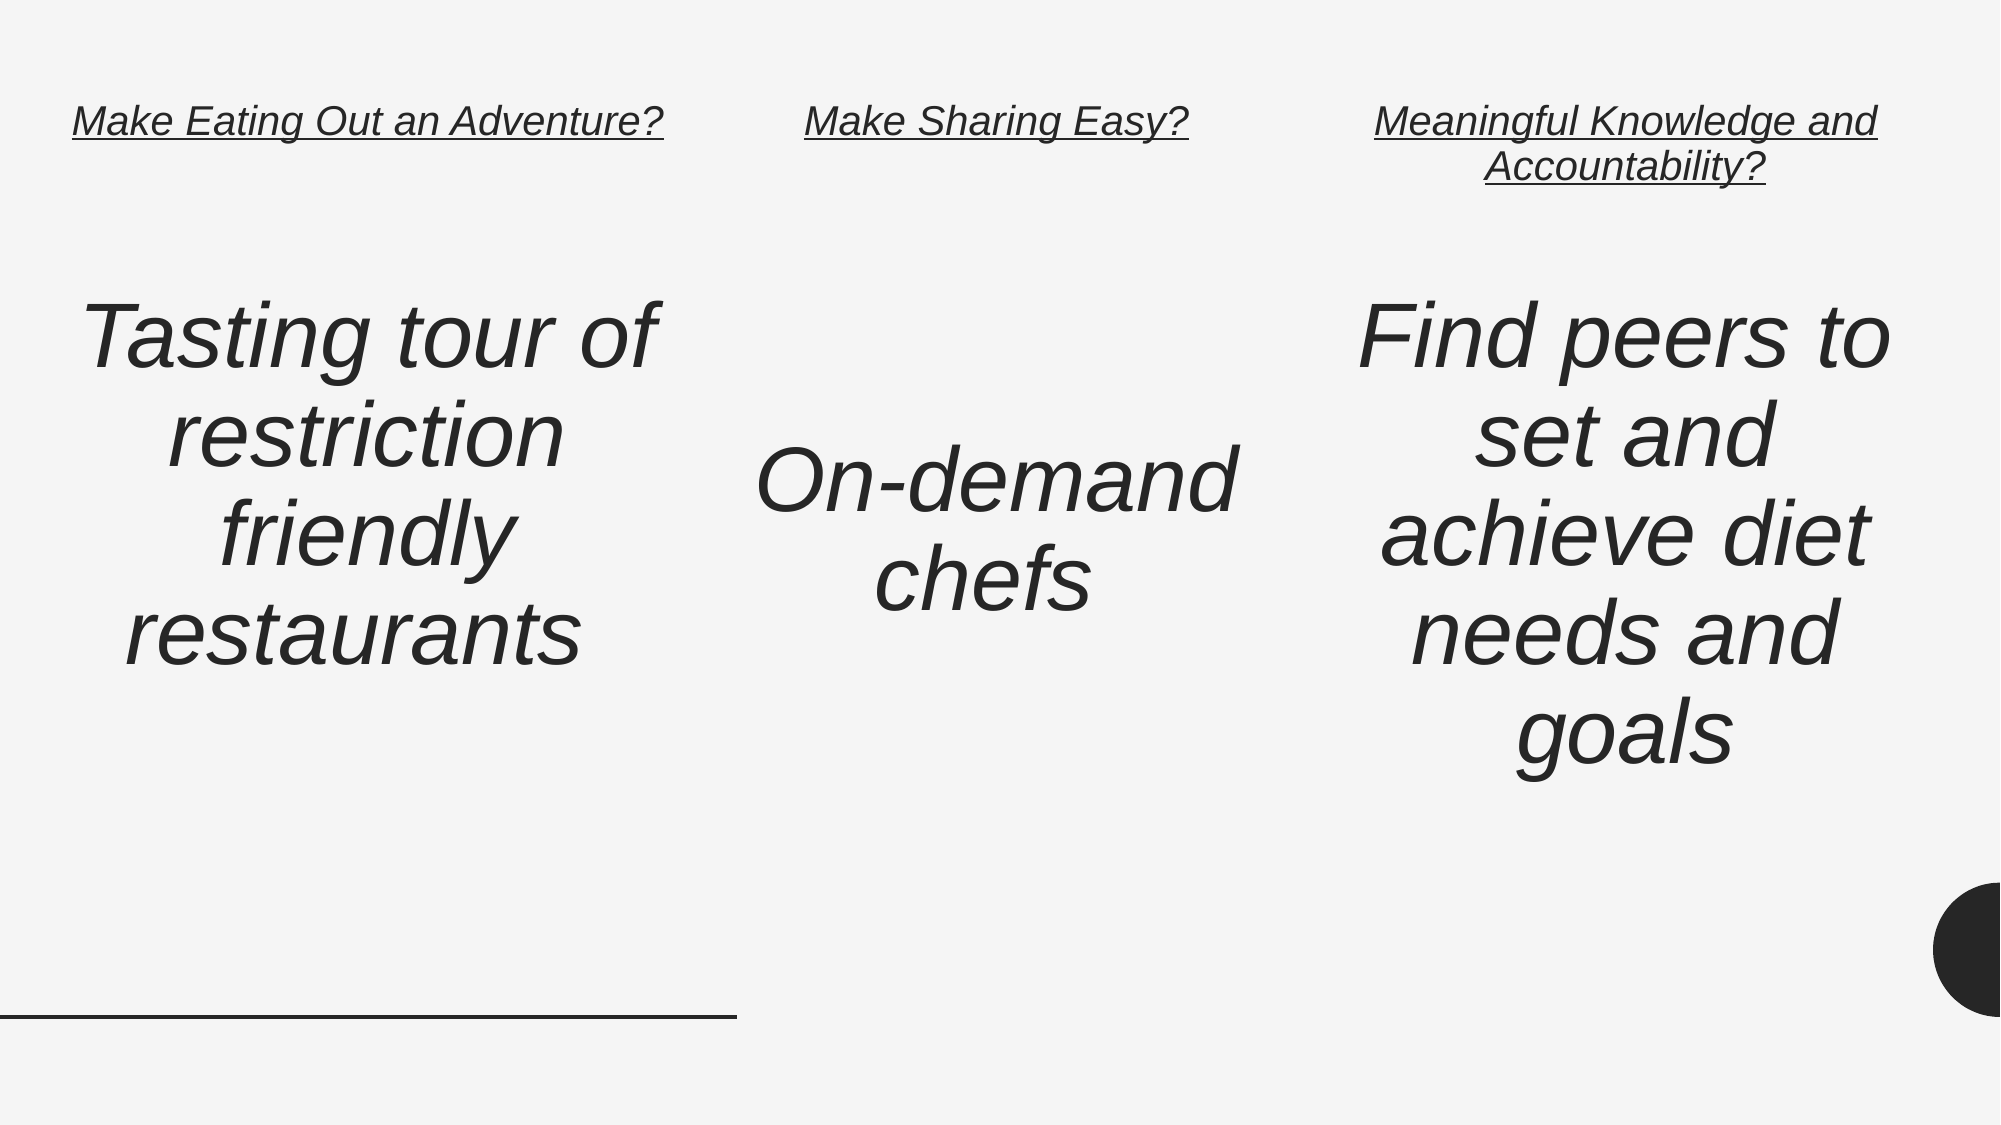

# Make Eating Out an Adventure? Tasting tour of restriction friendly restaurants
Make Sharing Easy?

On-demand chefs

Meaningful Knowledge and Accountability?

Find peers to set and achieve diet needs and goals